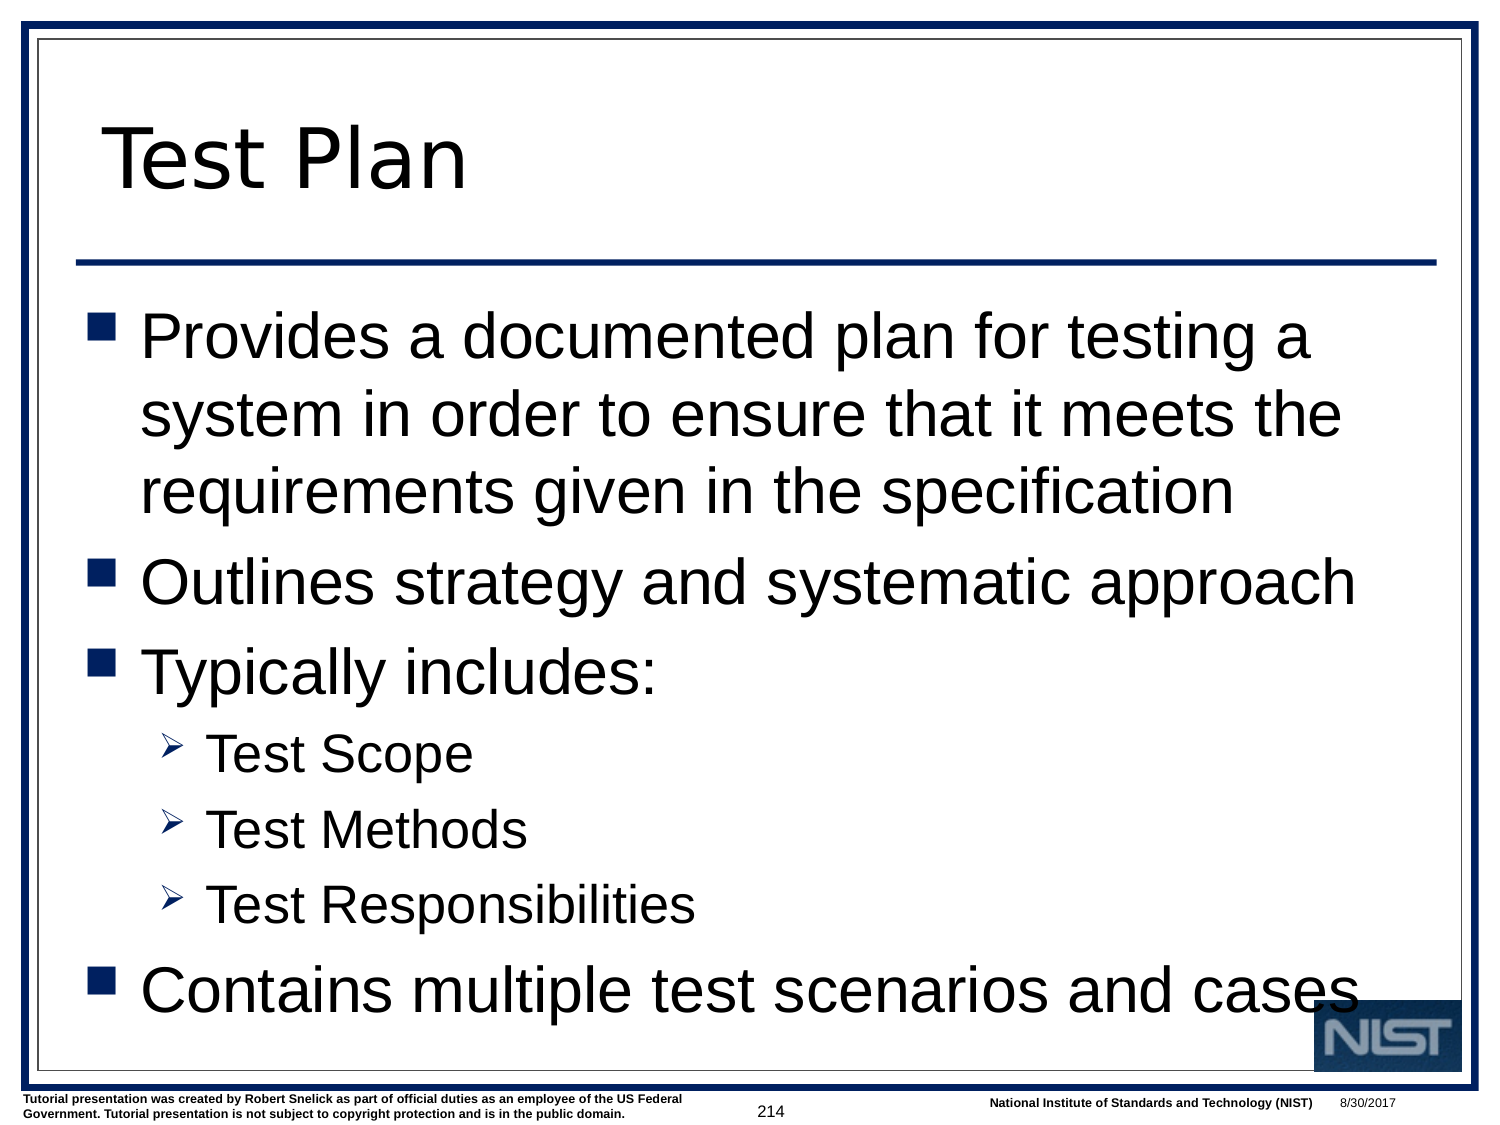

# Test Plan
Provides a documented plan for testing a system in order to ensure that it meets the requirements given in the specification
Outlines strategy and systematic approach
Typically includes:
Test Scope
Test Methods
Test Responsibilities
Contains multiple test scenarios and cases

214
8/30/2017